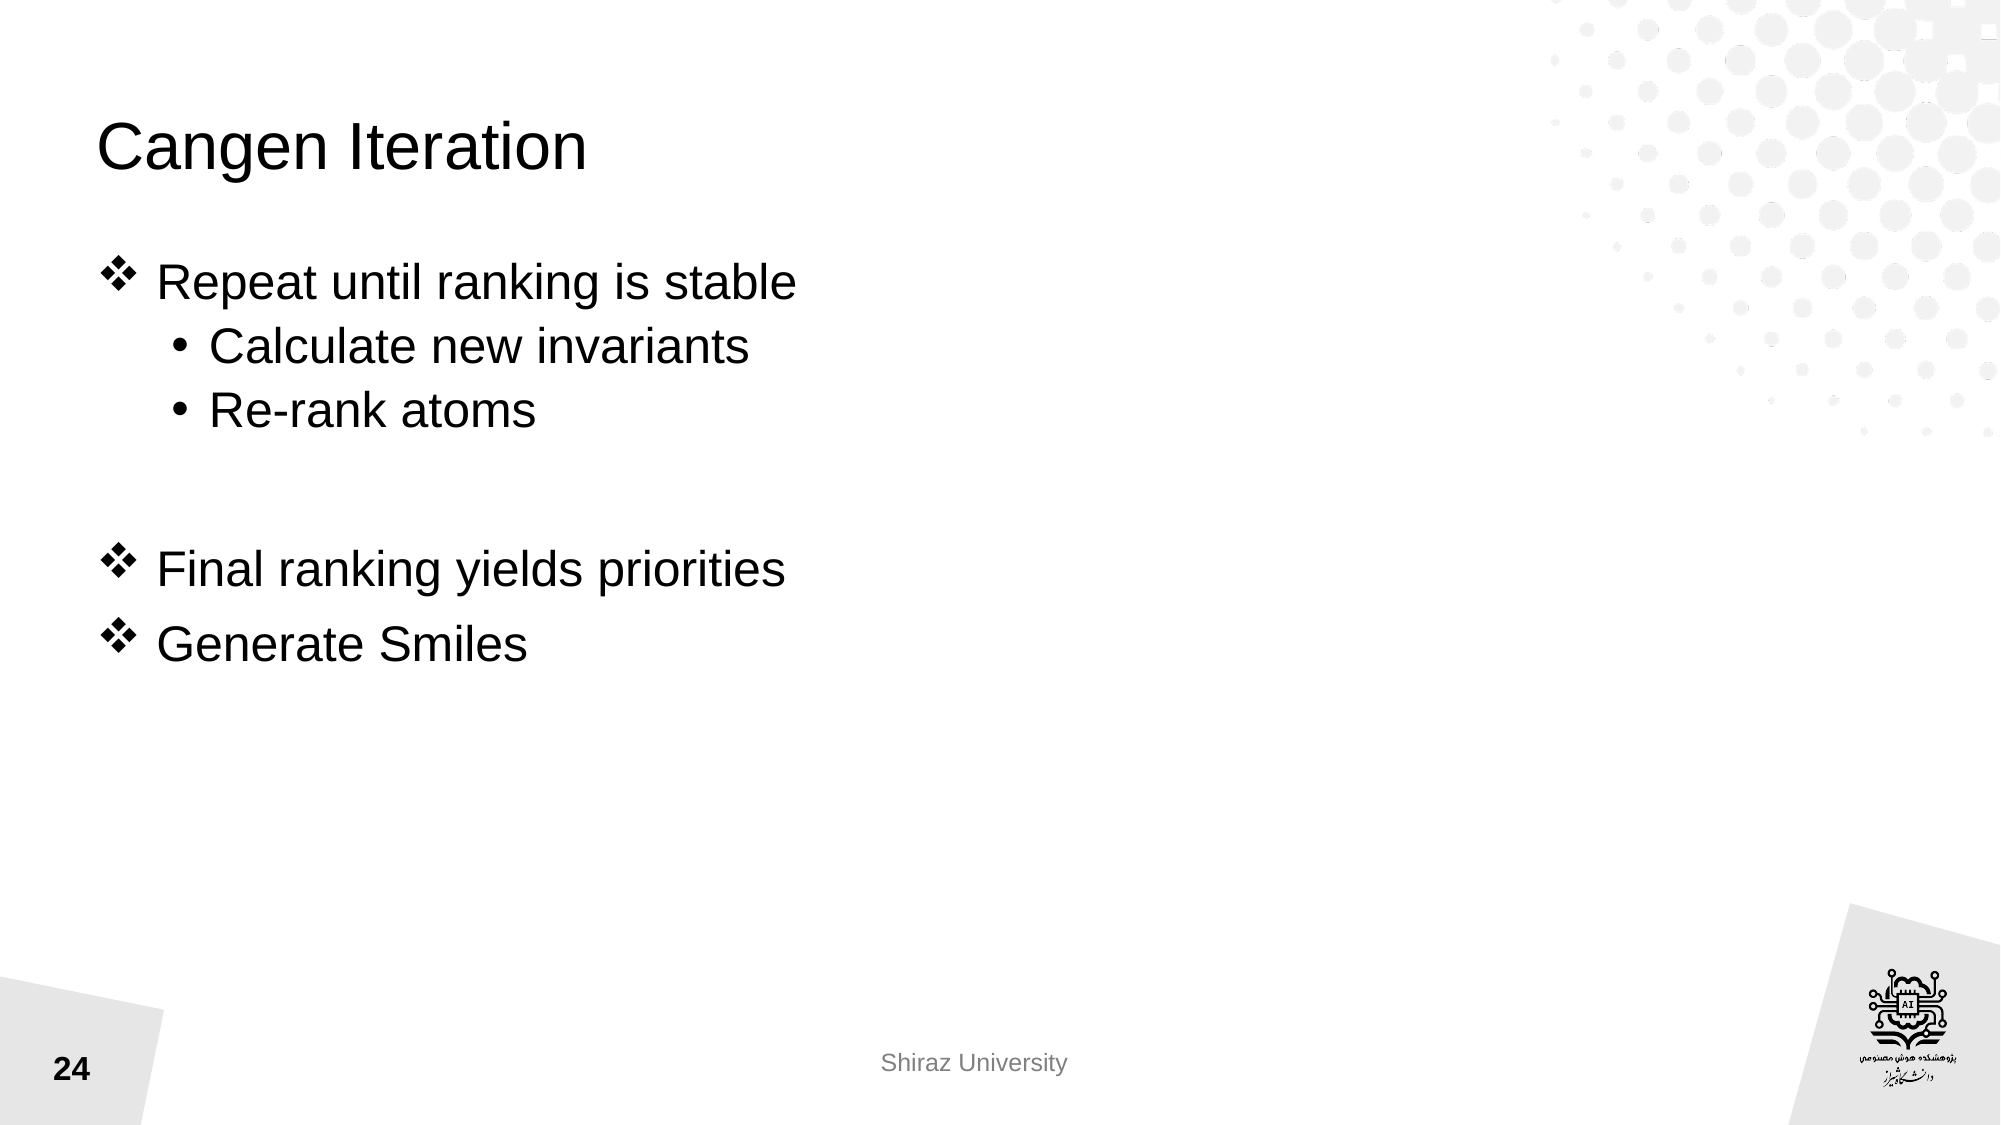

# Cangen Iteration
 Repeat until ranking is stable
Calculate new invariants
Re-rank atoms

 Final ranking yields priorities
 Generate Smiles